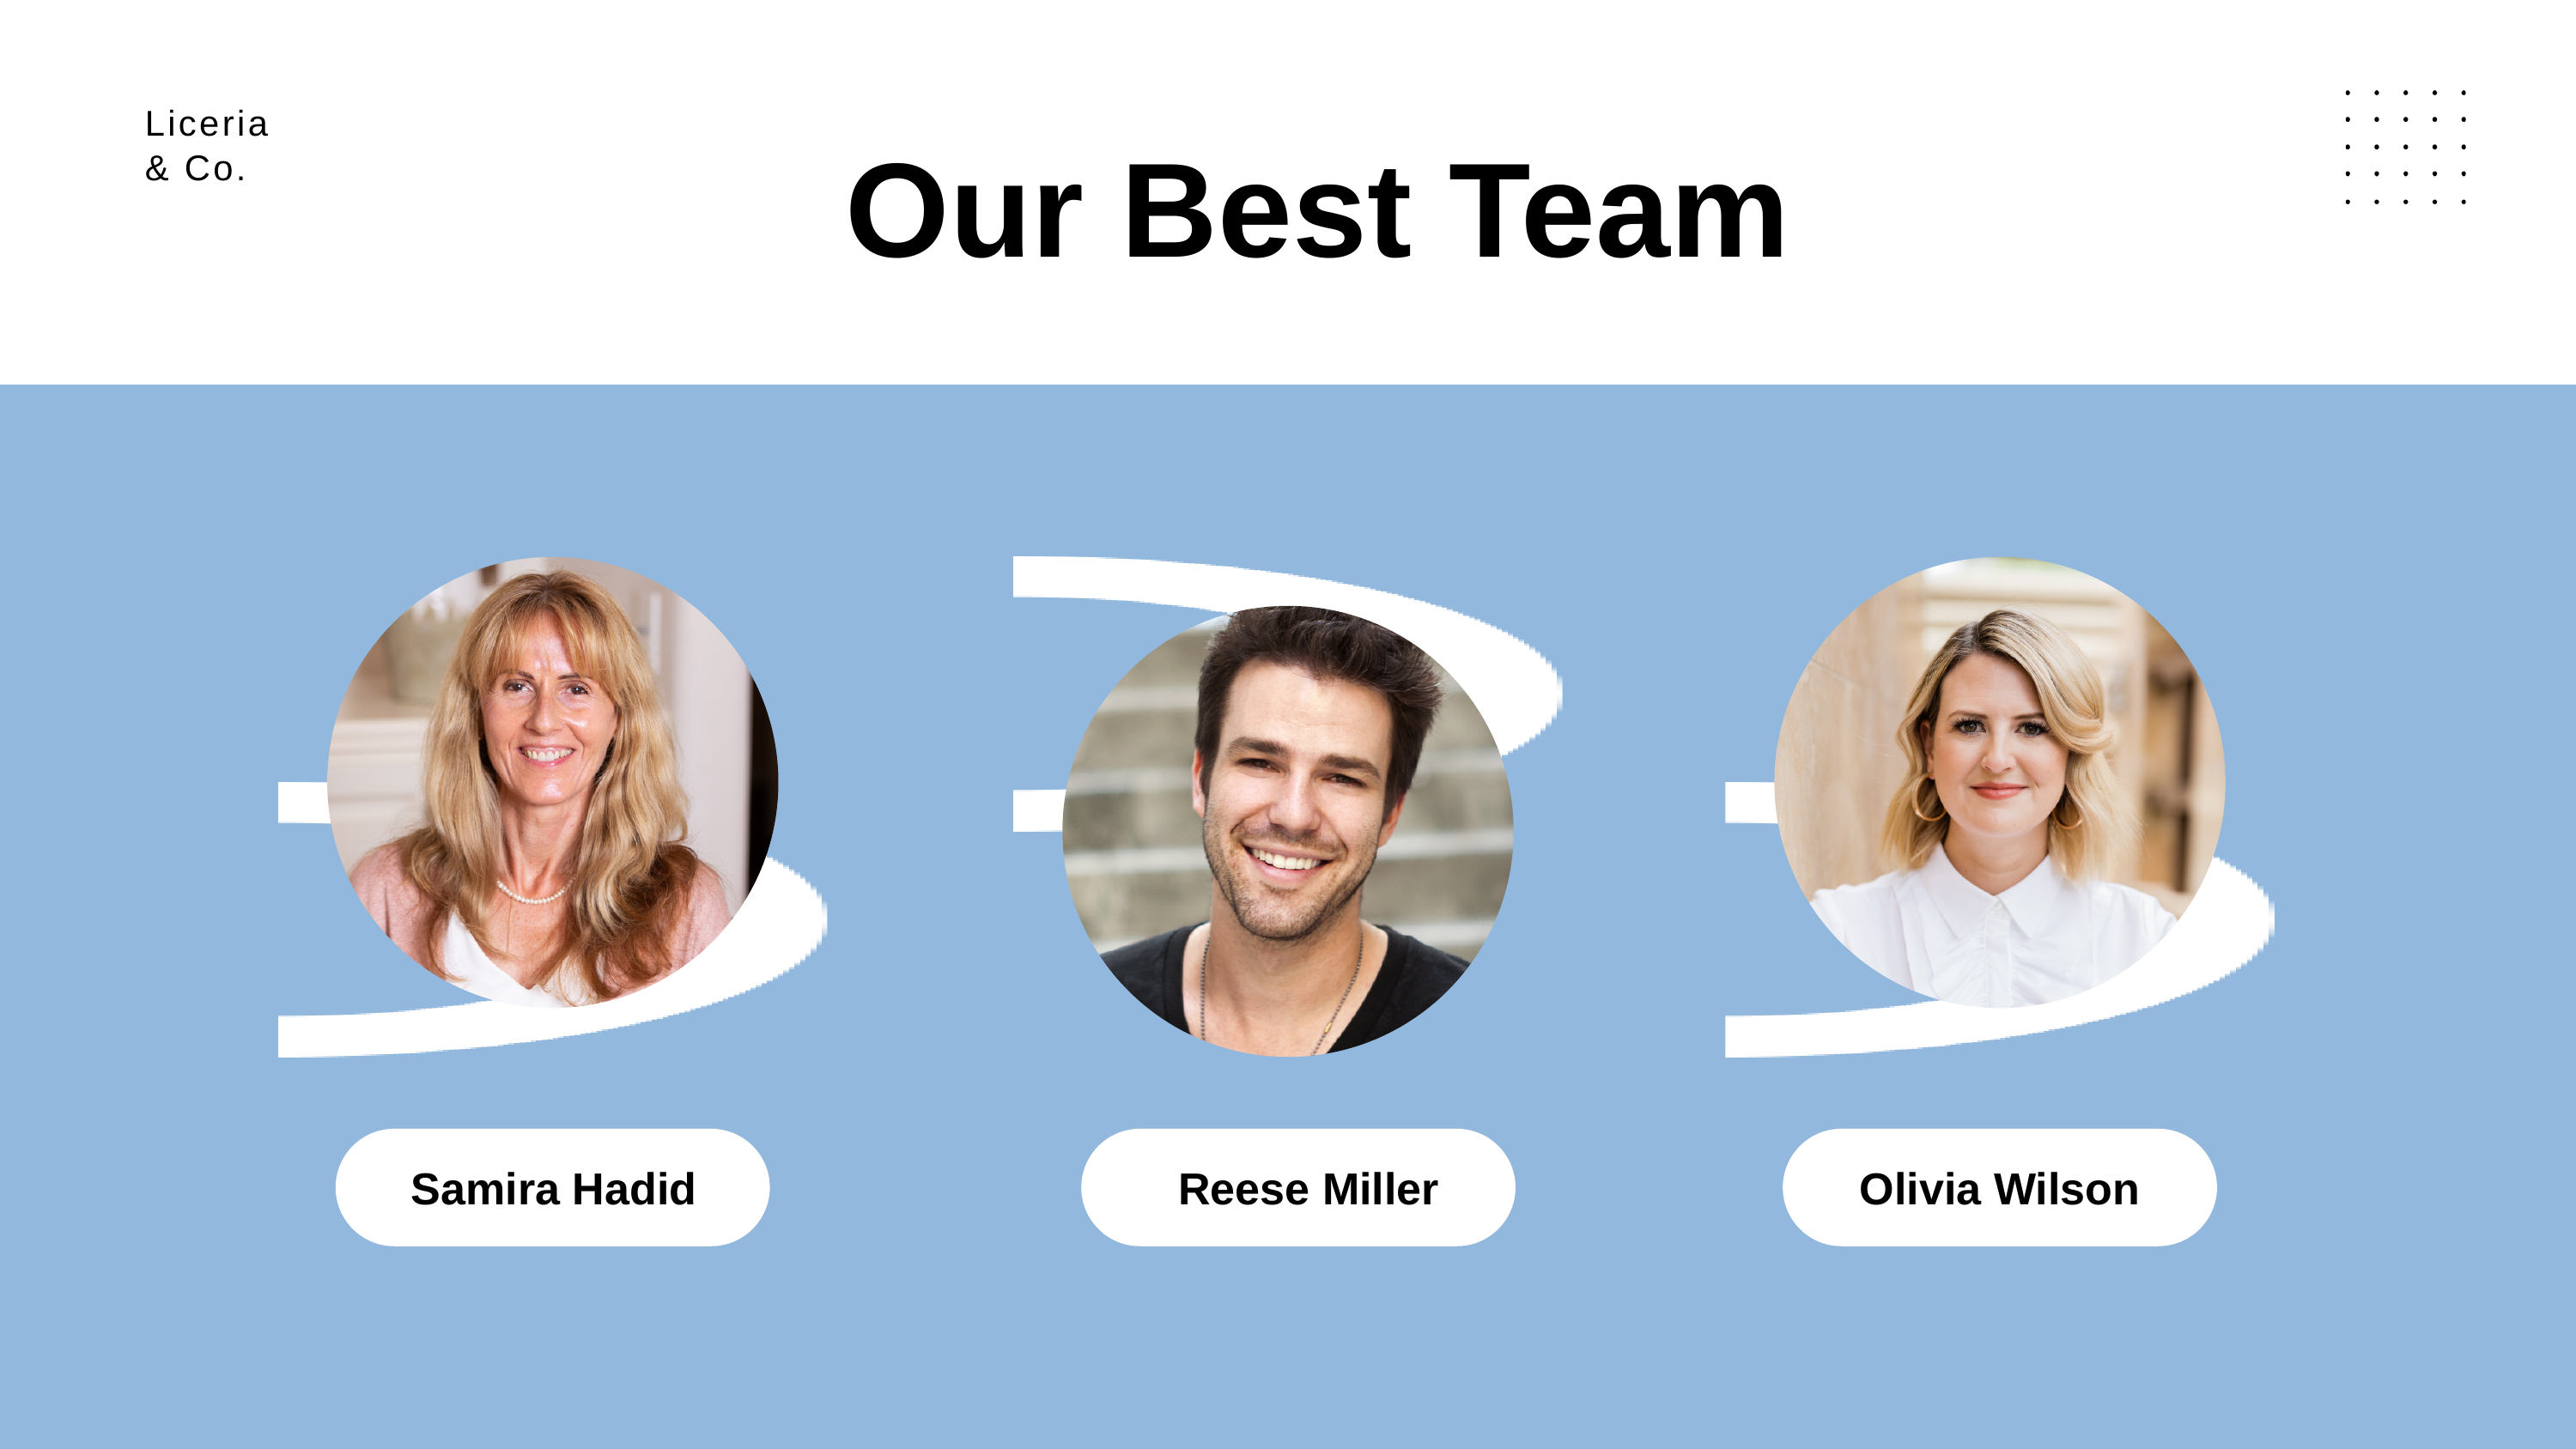

Liceria
& Co.
Our Best Team

Samira Hadid
Reese Miller
Olivia Wilson